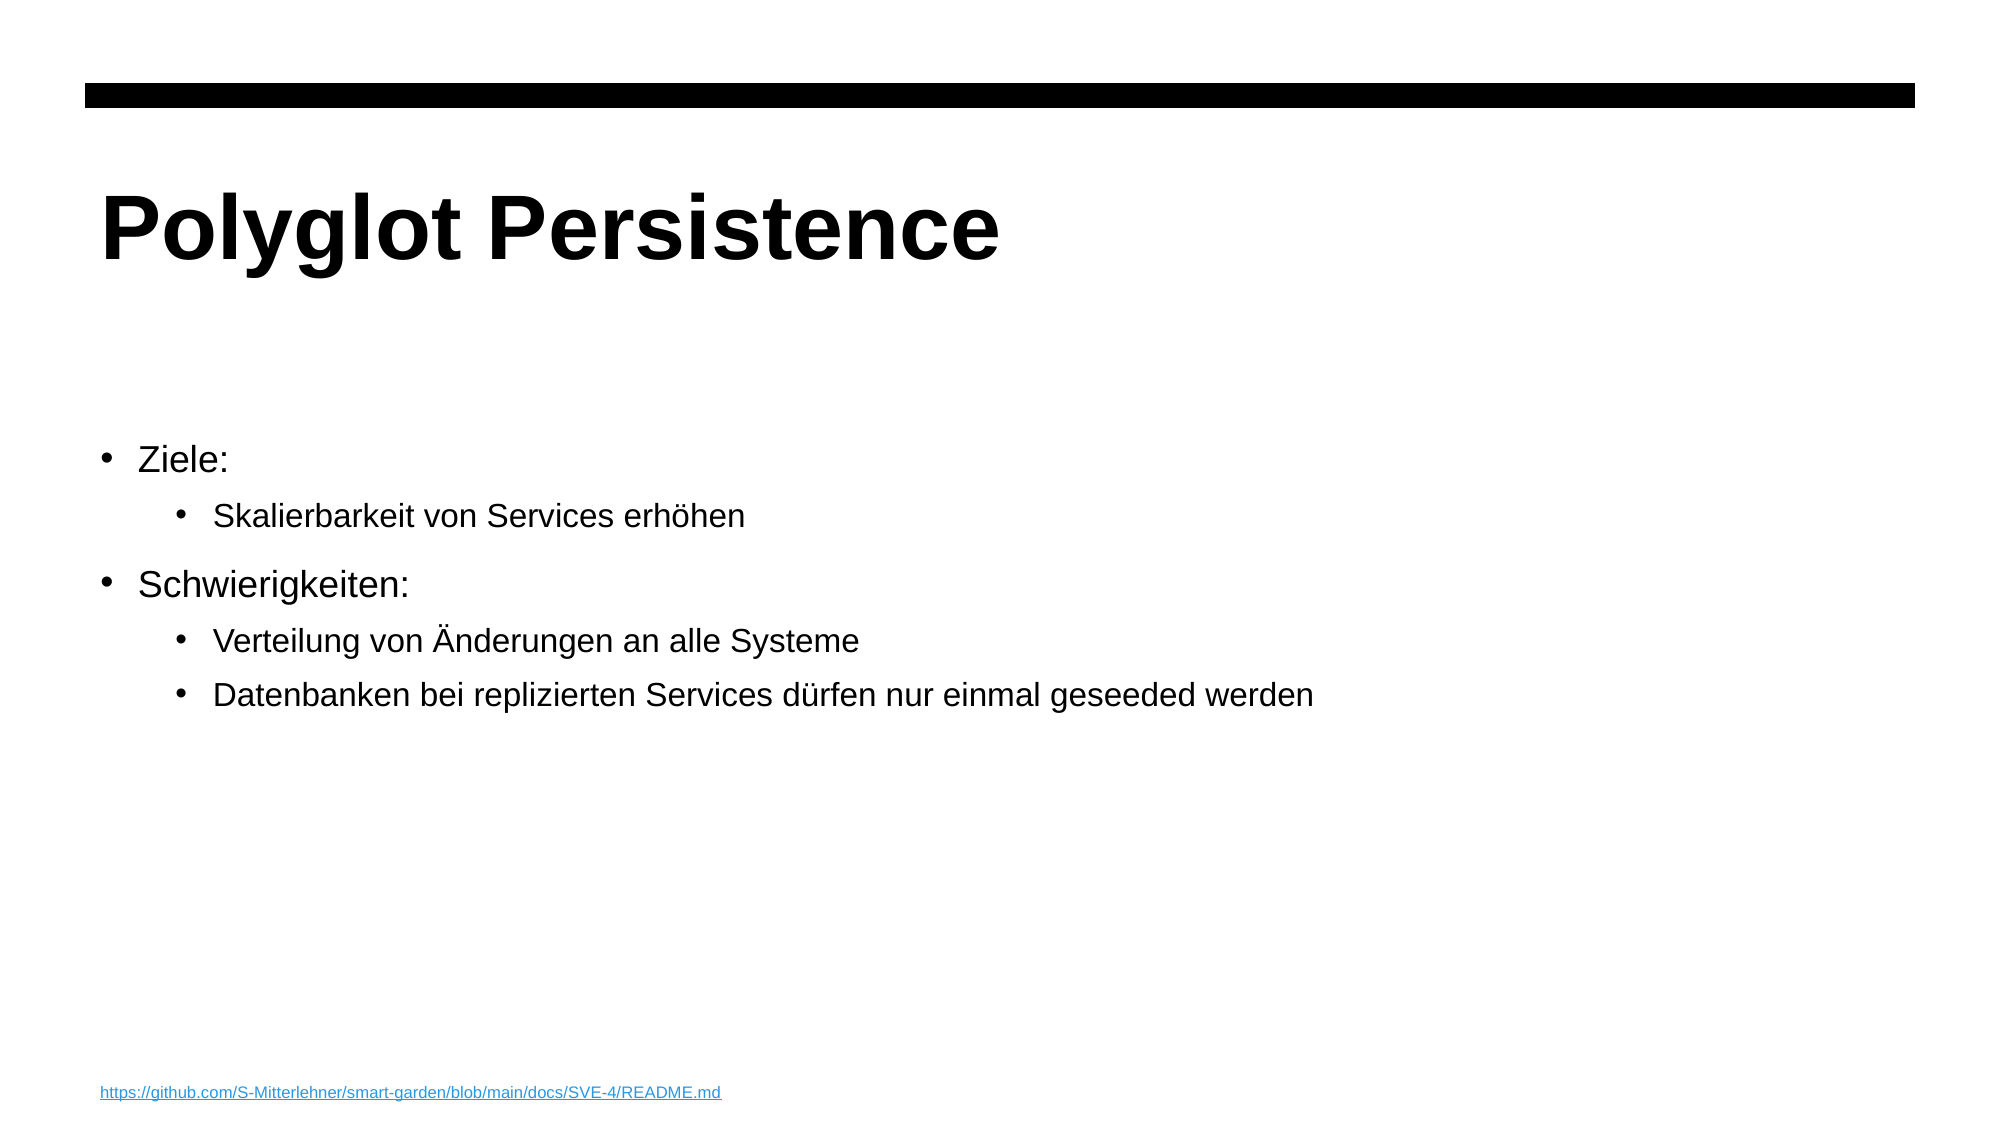

# Polyglot Persistence
Ziele:
Skalierbarkeit von Services erhöhen
Schwierigkeiten:
Verteilung von Änderungen an alle Systeme
Datenbanken bei replizierten Services dürfen nur einmal geseeded werden

https://github.com/S-Mitterlehner/smart-garden/blob/main/docs/SVE-4/README.md